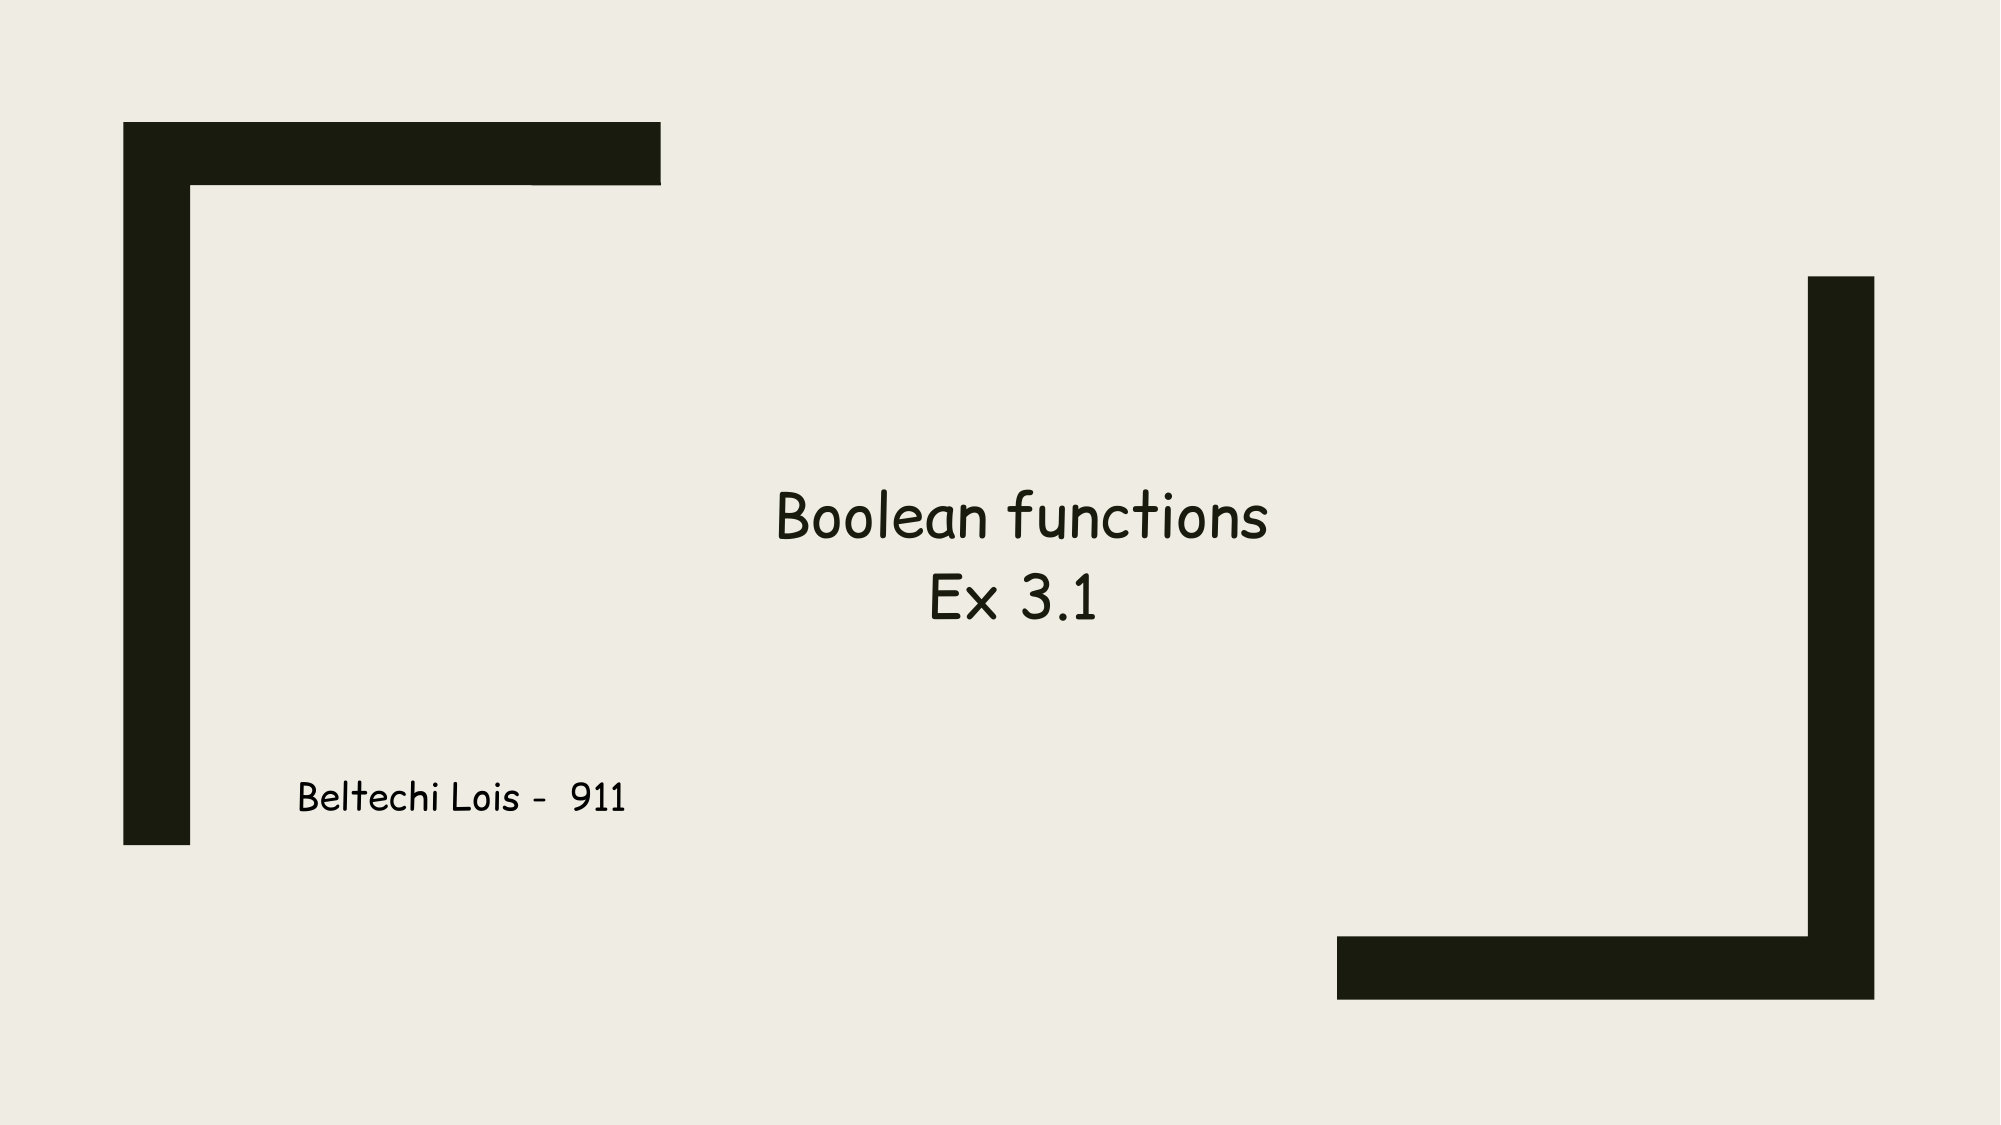

Boolean functions
Ex 3.1
Beltechi Lois -  911